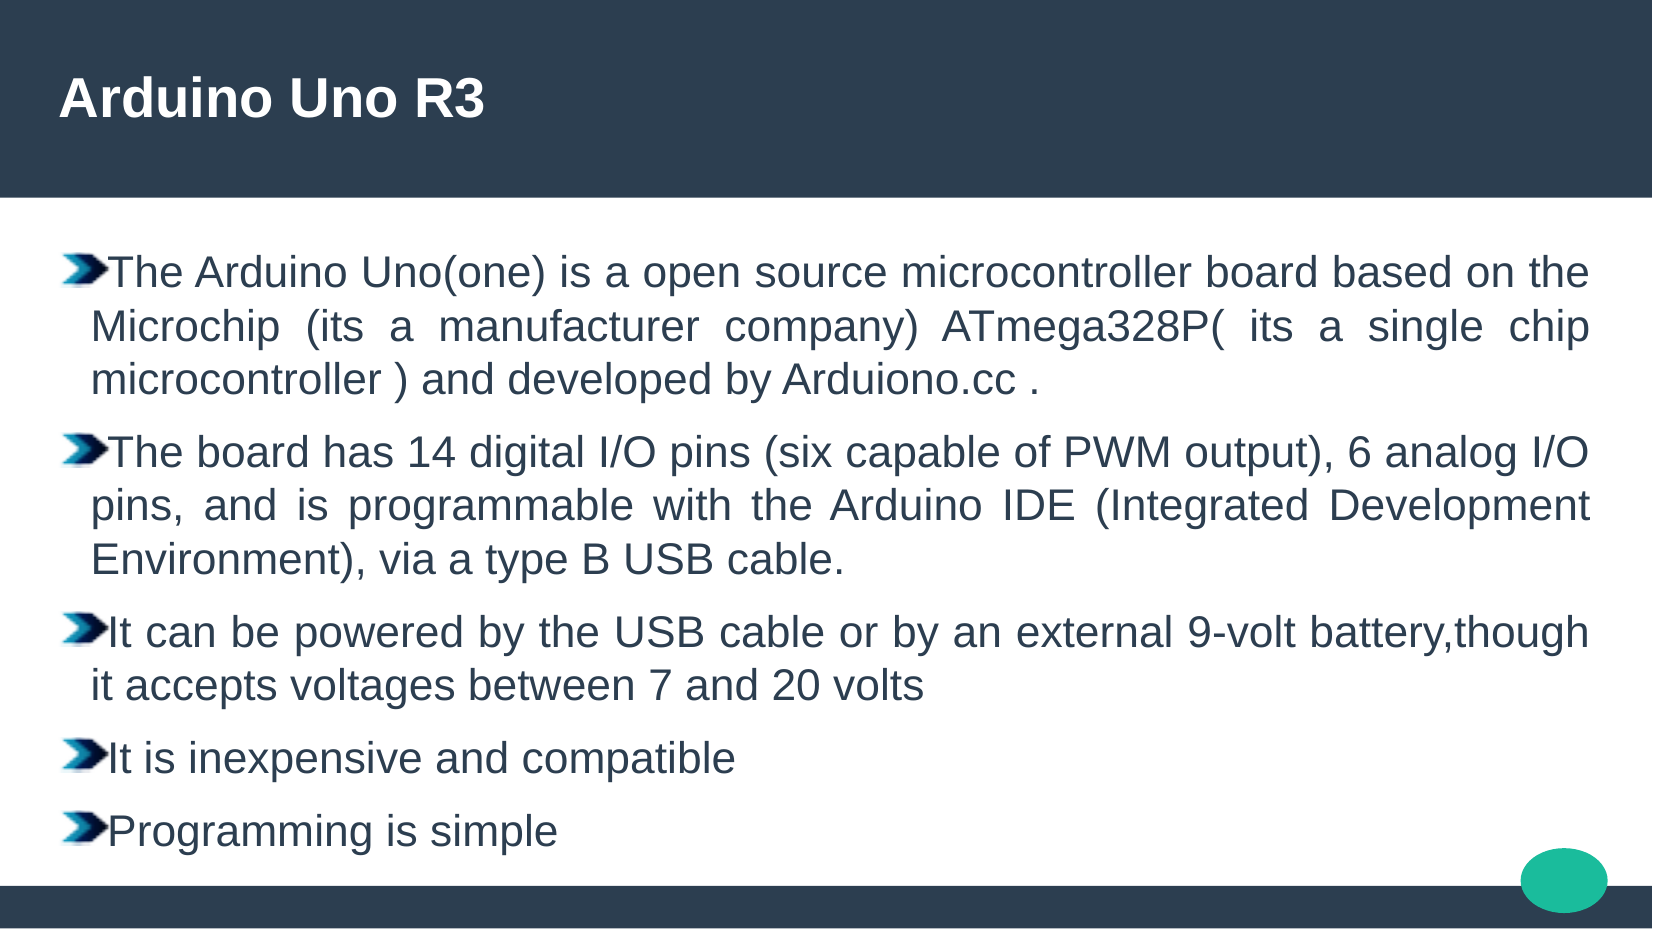

Arduino Uno R3
The Arduino Uno(one) is a open source microcontroller board based on the Microchip (its a manufacturer company) ATmega328P( its a single chip microcontroller ) and developed by Arduiono.cc .
The board has 14 digital I/O pins (six capable of PWM output), 6 analog I/O pins, and is programmable with the Arduino IDE (Integrated Development Environment), via a type B USB cable.
It can be powered by the USB cable or by an external 9-volt battery,though it accepts voltages between 7 and 20 volts
It is inexpensive and compatible
Programming is simple